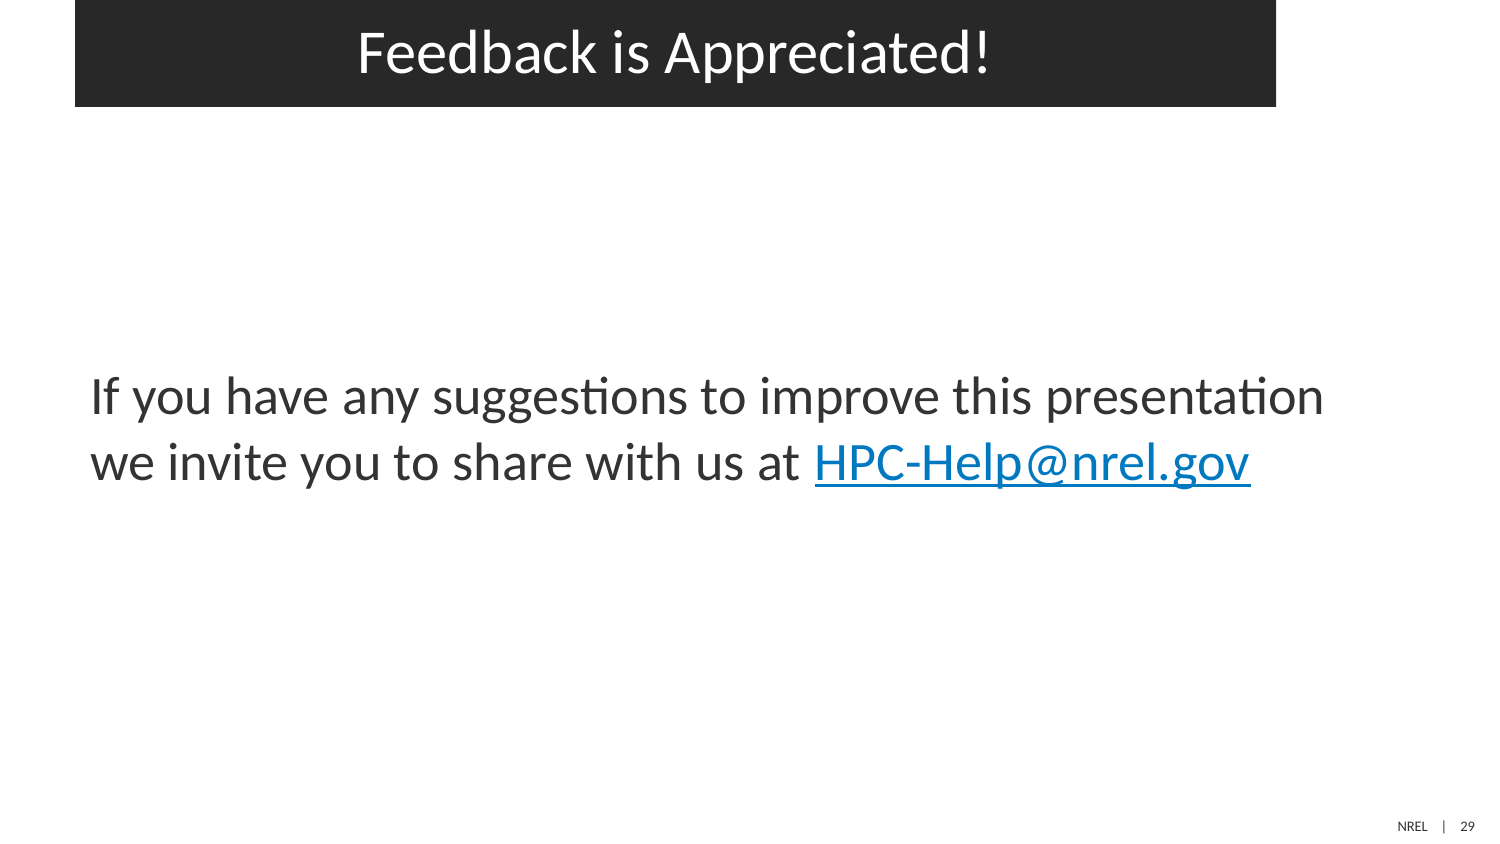

# Feedback is Appreciated!
If you have any suggestions to improve this presentation we invite you to share with us at HPC-Help@nrel.gov